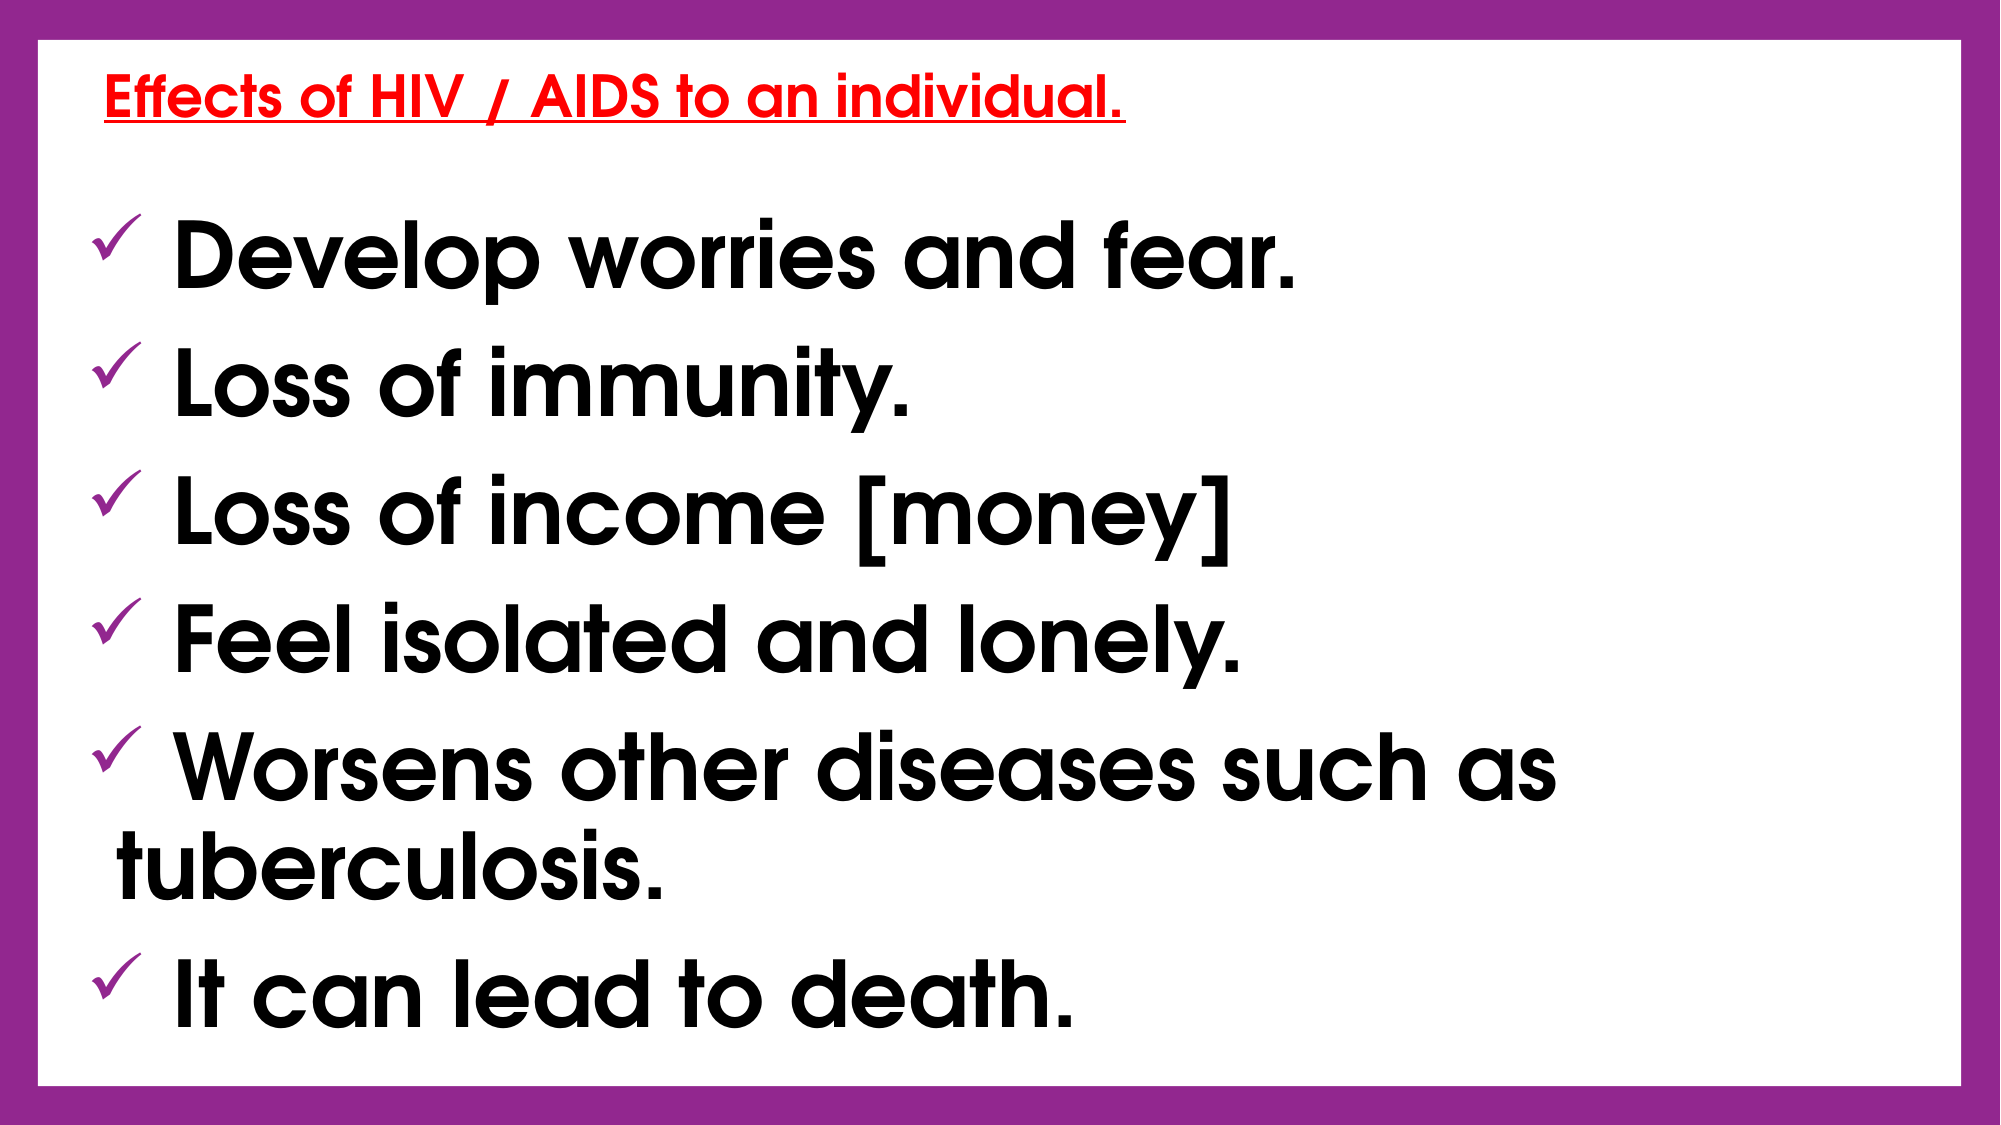

# Effects of HIV / AIDS to an individual.
 Develop worries and fear.
 Loss of immunity.
 Loss of income [money]
 Feel isolated and lonely.
 Worsens other diseases such as tuberculosis.
 It can lead to death.